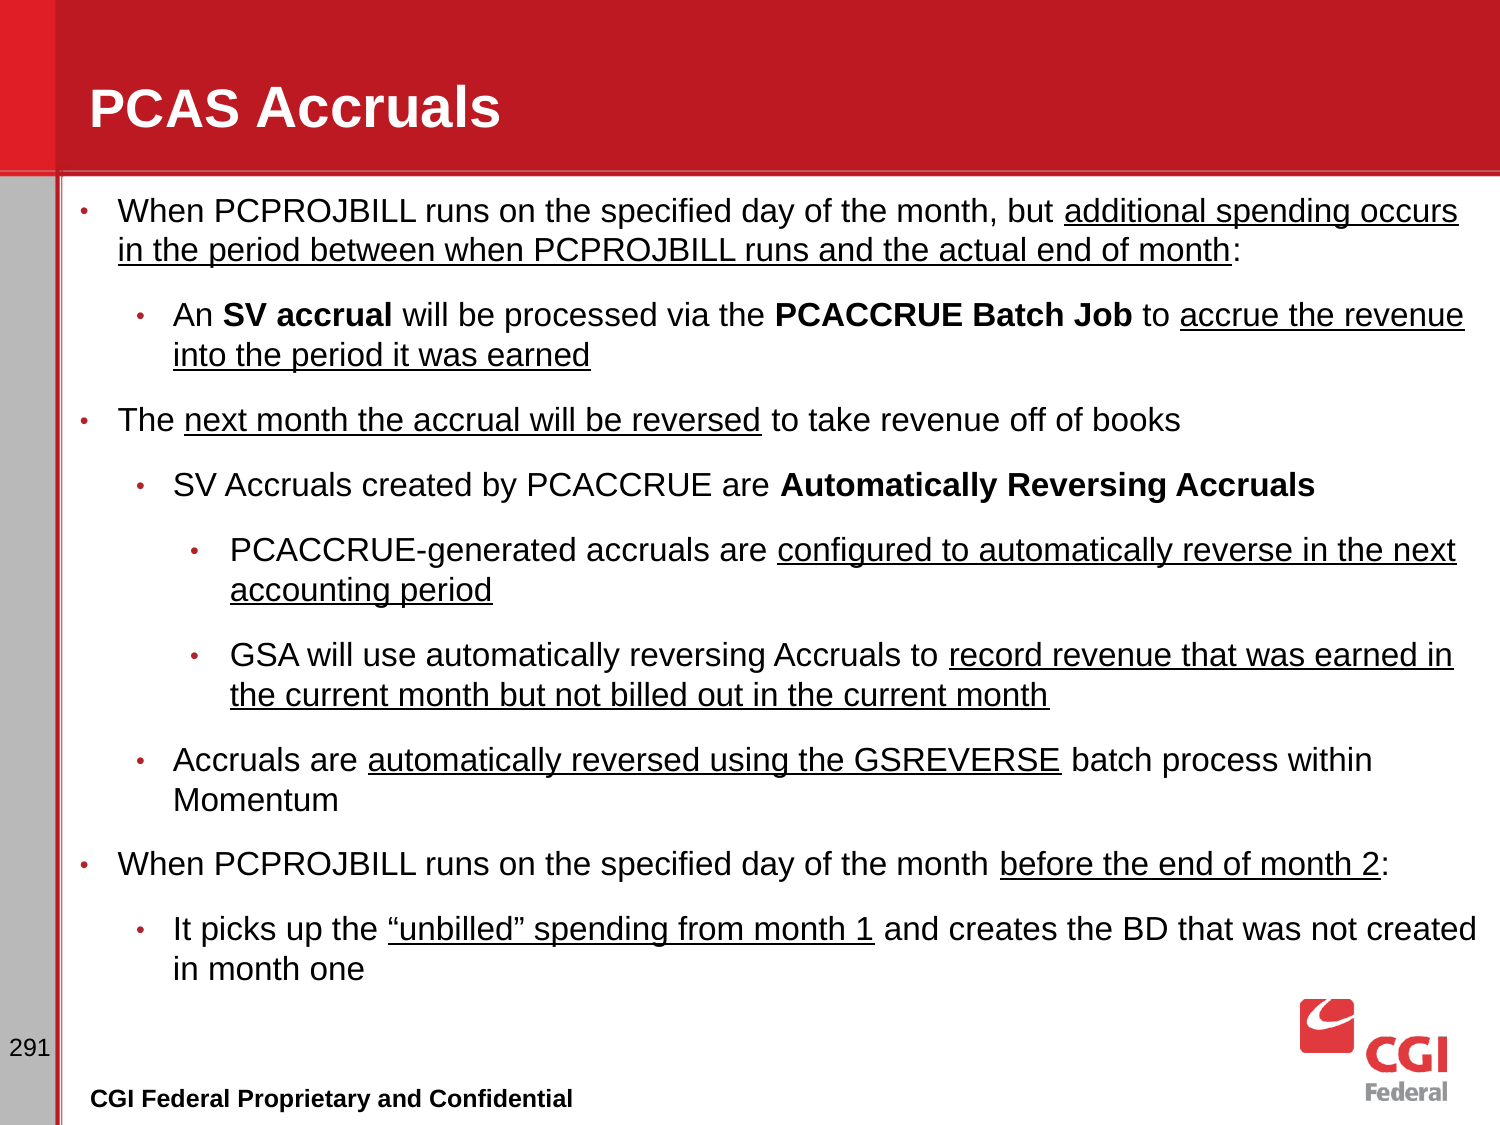

# PCAS Accruals
When PCPROJBILL runs on the specified day of the month, but additional spending occurs in the period between when PCPROJBILL runs and the actual end of month:
An SV accrual will be processed via the PCACCRUE Batch Job to accrue the revenue into the period it was earned
The next month the accrual will be reversed to take revenue off of books
SV Accruals created by PCACCRUE are Automatically Reversing Accruals
PCACCRUE-generated accruals are configured to automatically reverse in the next accounting period
GSA will use automatically reversing Accruals to record revenue that was earned in the current month but not billed out in the current month
Accruals are automatically reversed using the GSREVERSE batch process within Momentum
When PCPROJBILL runs on the specified day of the month before the end of month 2:
It picks up the “unbilled” spending from month 1 and creates the BD that was not created in month one

291
CGI Federal Proprietary and Confidential